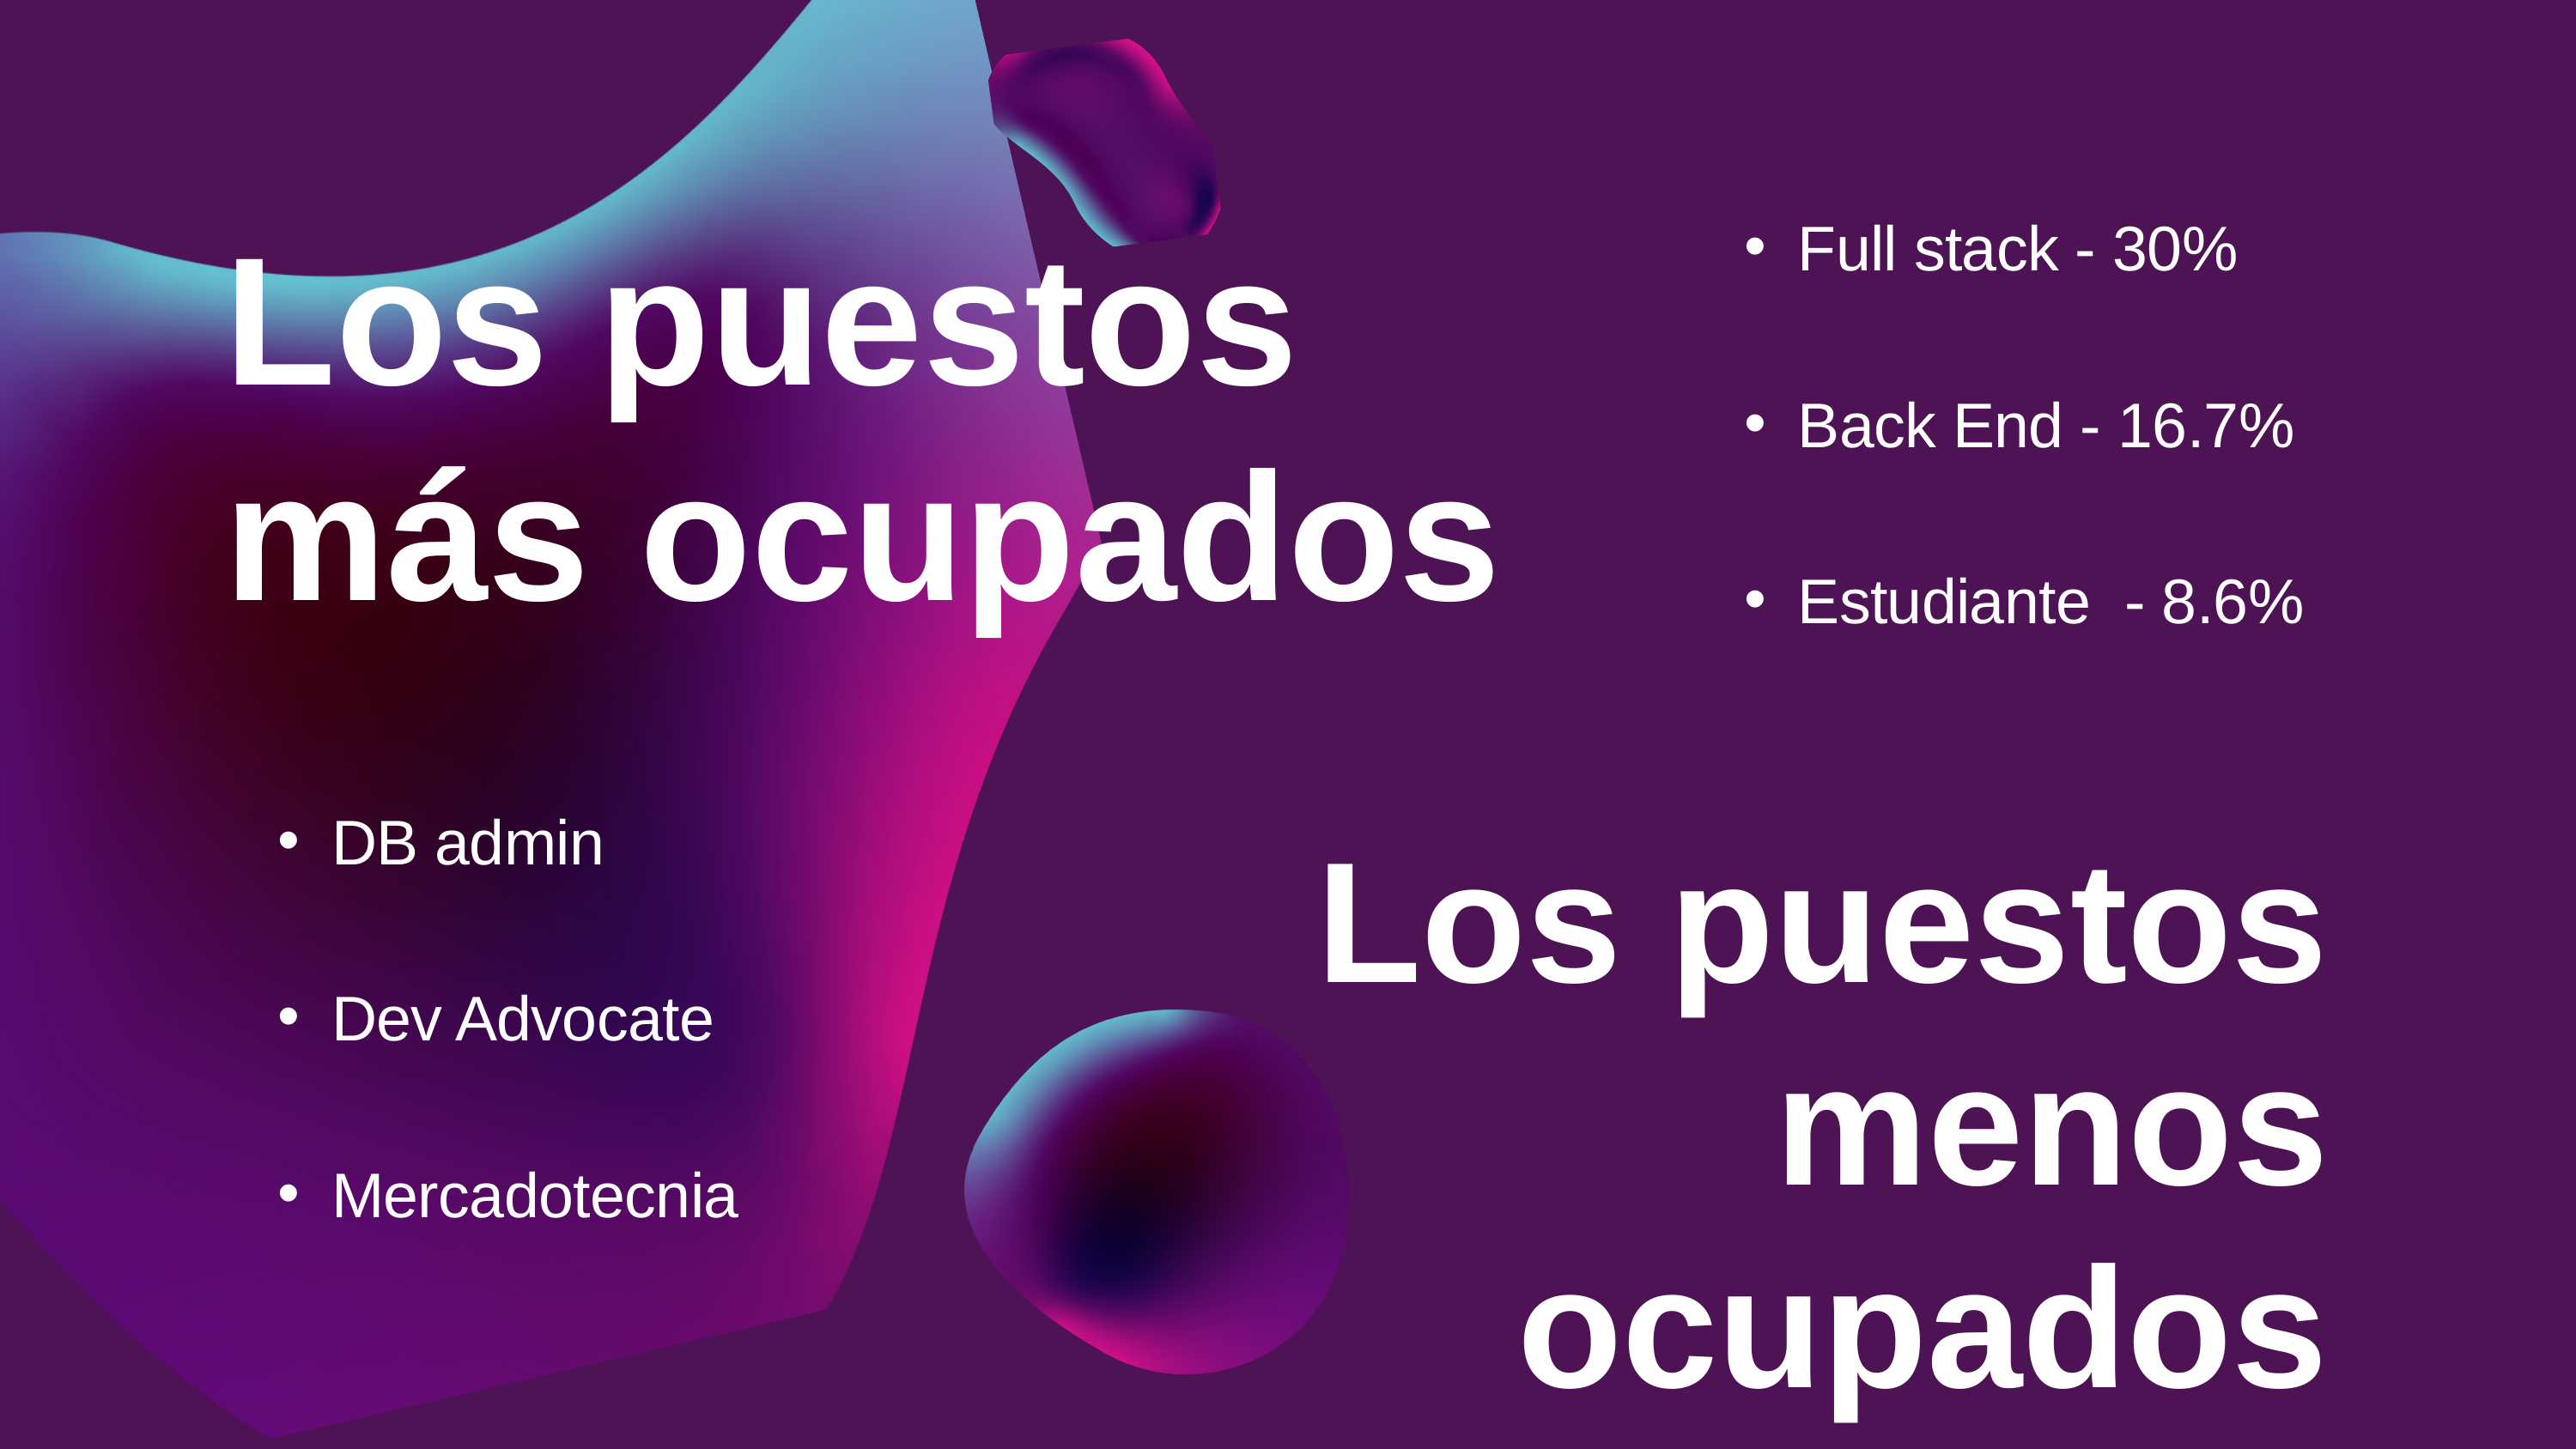

Full stack - 30%

Back End - 16.7%

Estudiante  - 8.6%
Los puestos más ocupados
DB admin

Dev Advocate

Mercadotecnia
Los puestos menos ocupados